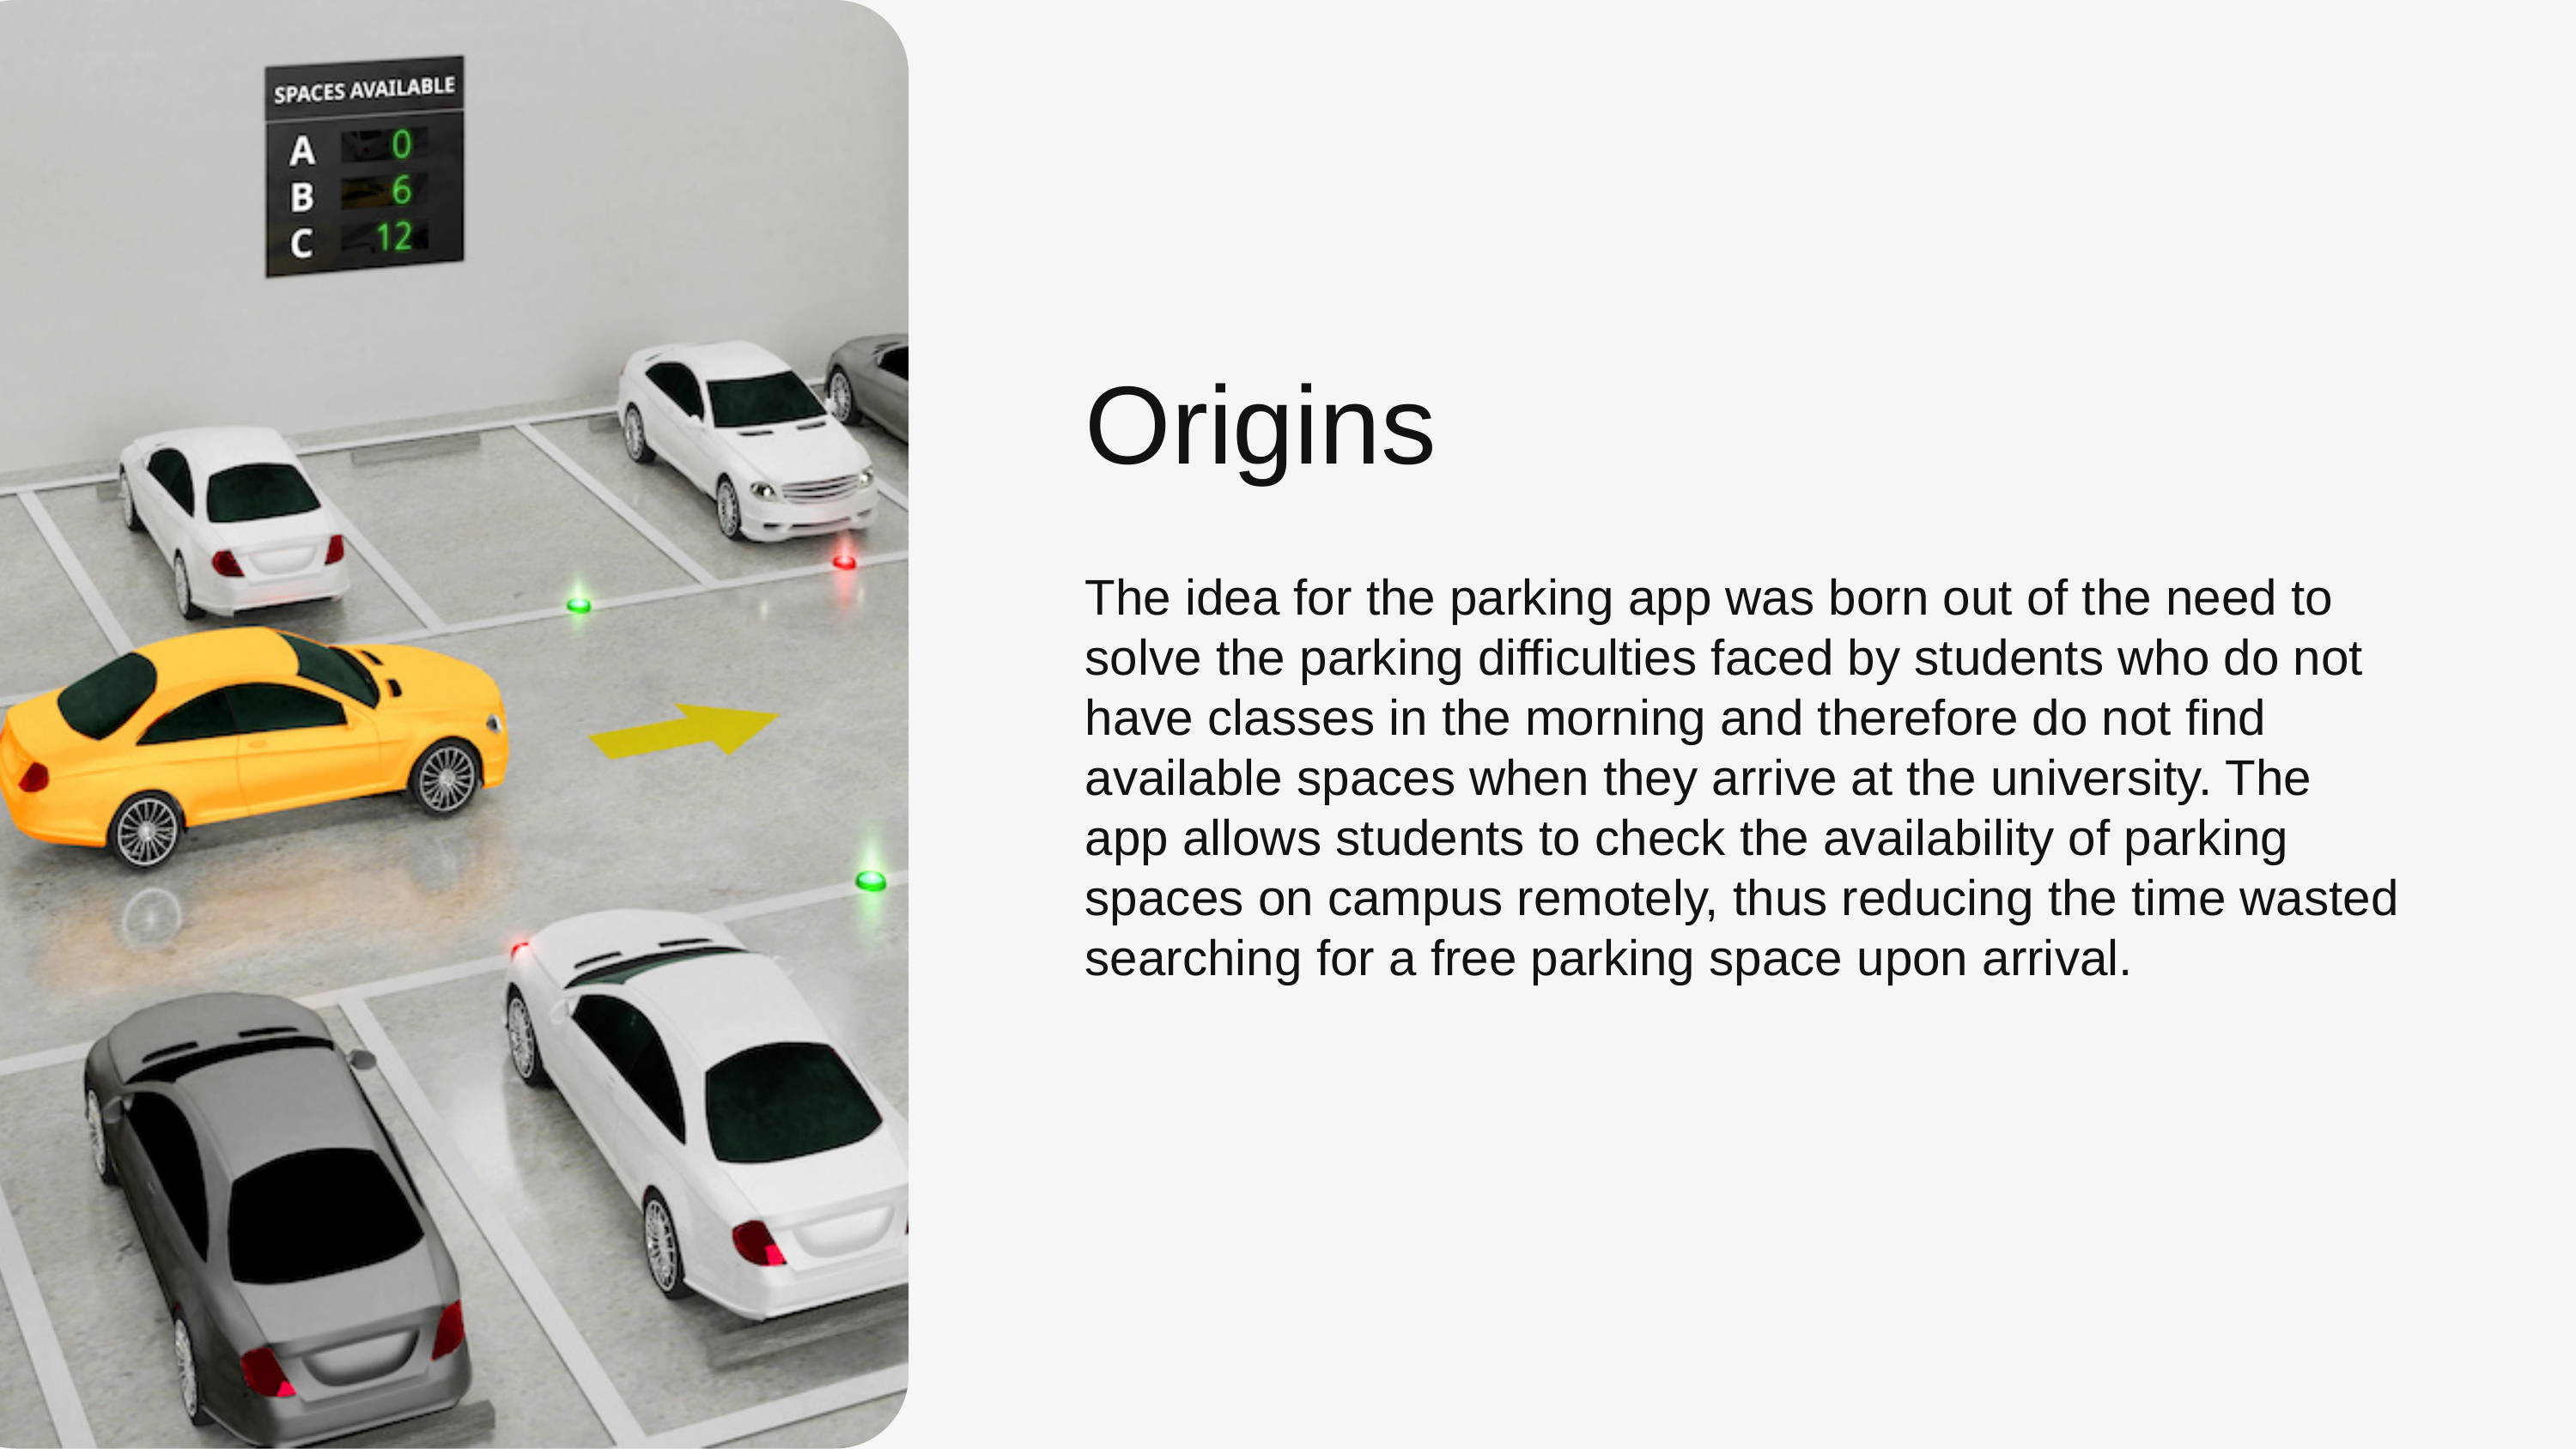

Origins
The idea for the parking app was born out of the need to solve the parking difficulties faced by students who do not have classes in the morning and therefore do not find available spaces when they arrive at the university. The app allows students to check the availability of parking spaces on campus remotely, thus reducing the time wasted searching for a free parking space upon arrival.